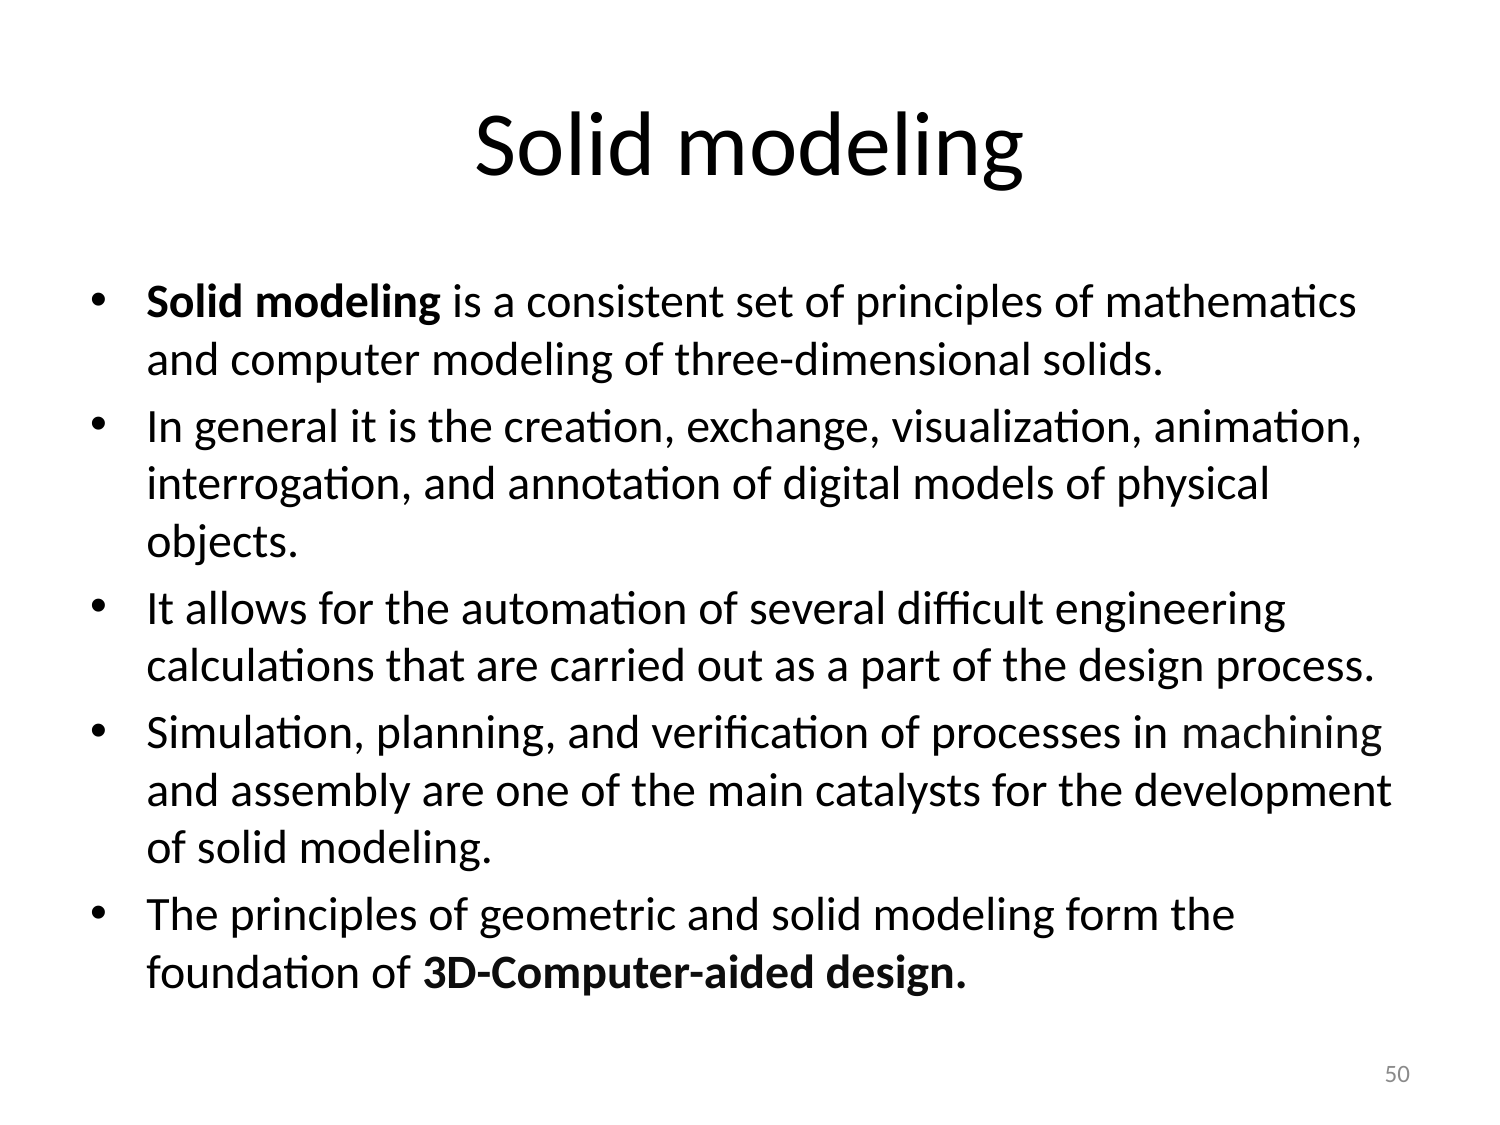

# Solid modeling
Solid modeling is a consistent set of principles of mathematics and computer modeling of three-dimensional solids.
In general it is the creation, exchange, visualization, animation, interrogation, and annotation of digital models of physical objects.
It allows for the automation of several difficult engineering calculations that are carried out as a part of the design process.
Simulation, planning, and verification of processes in machining and assembly are one of the main catalysts for the development of solid modeling.
The principles of geometric and solid modeling form the foundation of 3D-Computer-aided design.

50